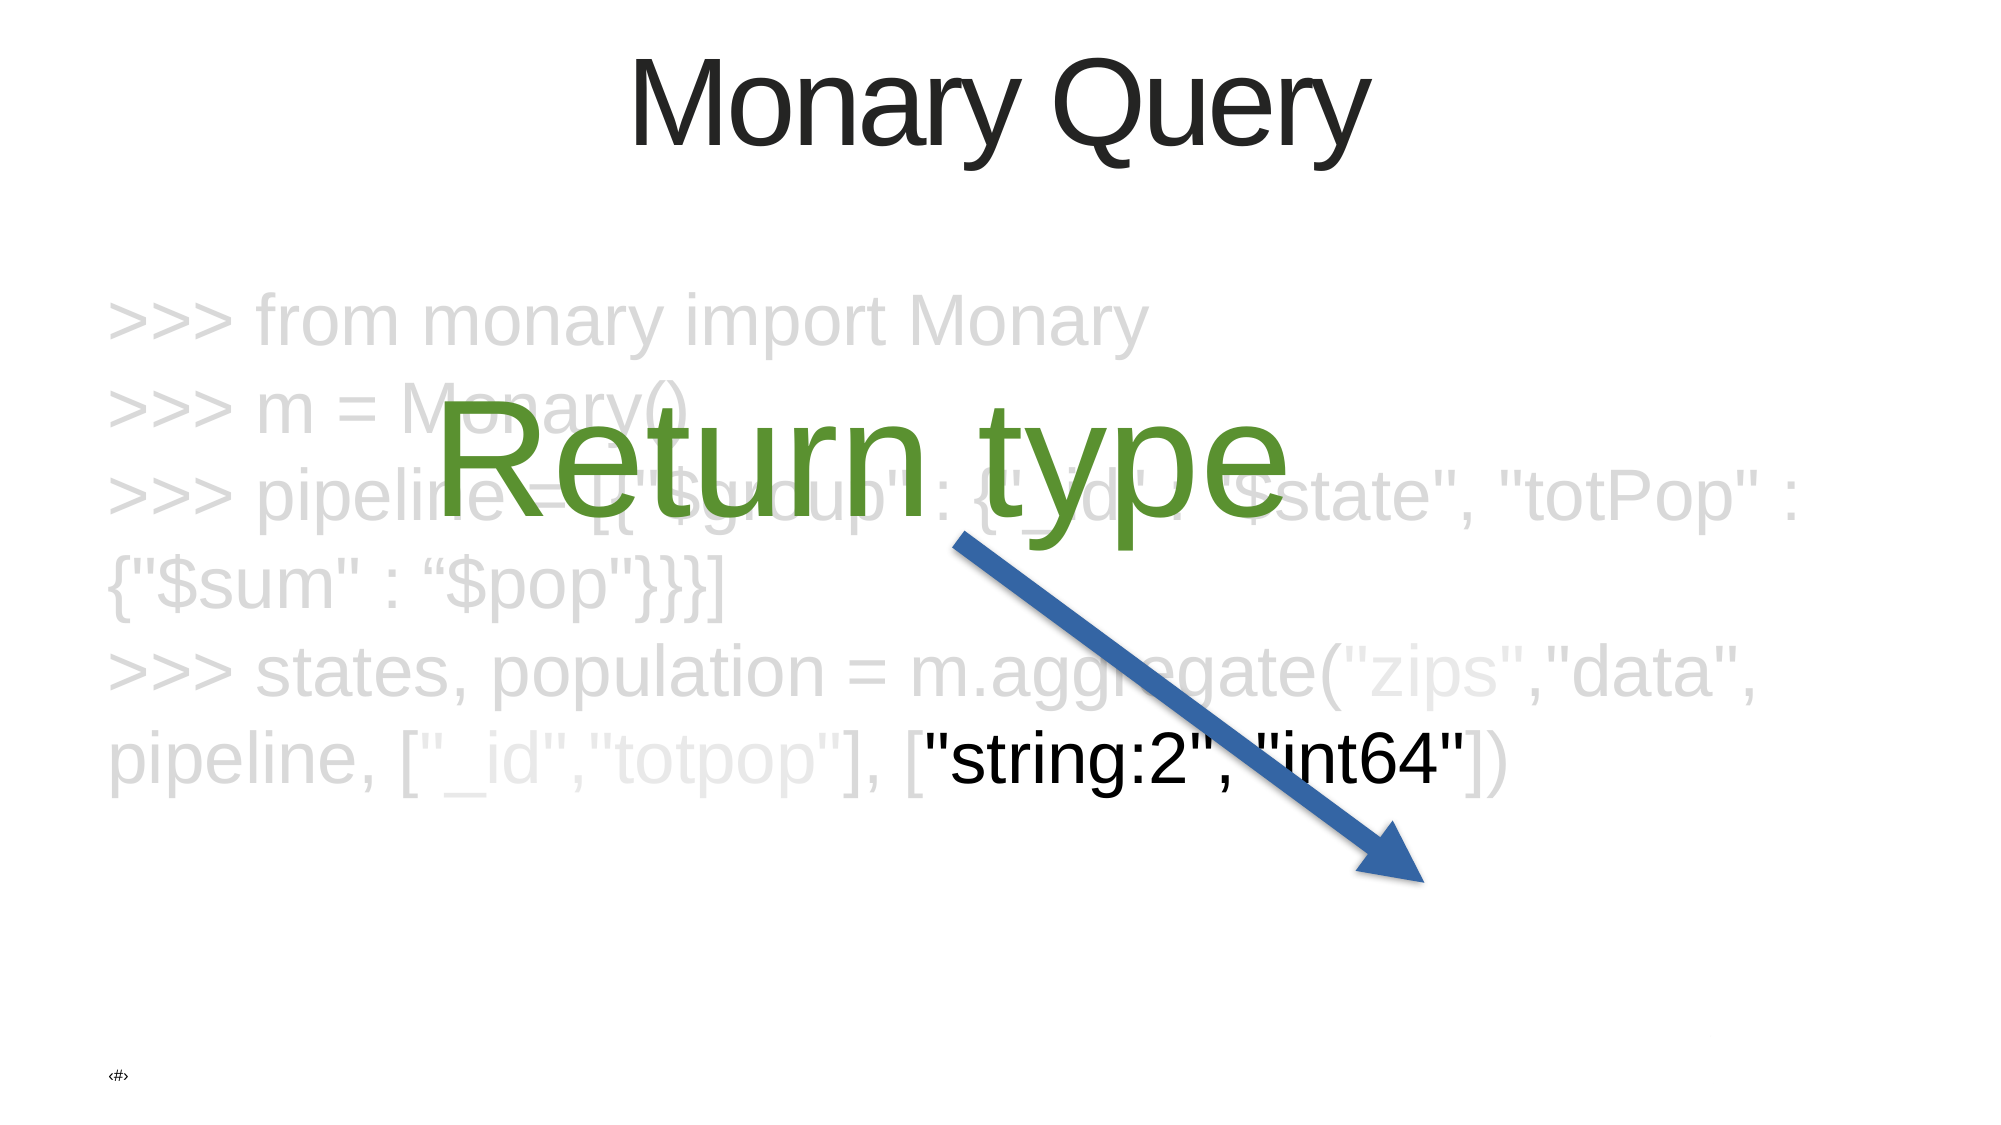

# Monary Query
>>> from monary import Monary
>>> m = Monary()
>>> pipeline = [{"$group" : {"_id" : "$state", "totPop" : {"$sum" : “$pop"}}}]
>>> states, population = m.aggregate("zips","data", pipeline, ["_id","totpop"], ["string:2", "int64"])
Return type